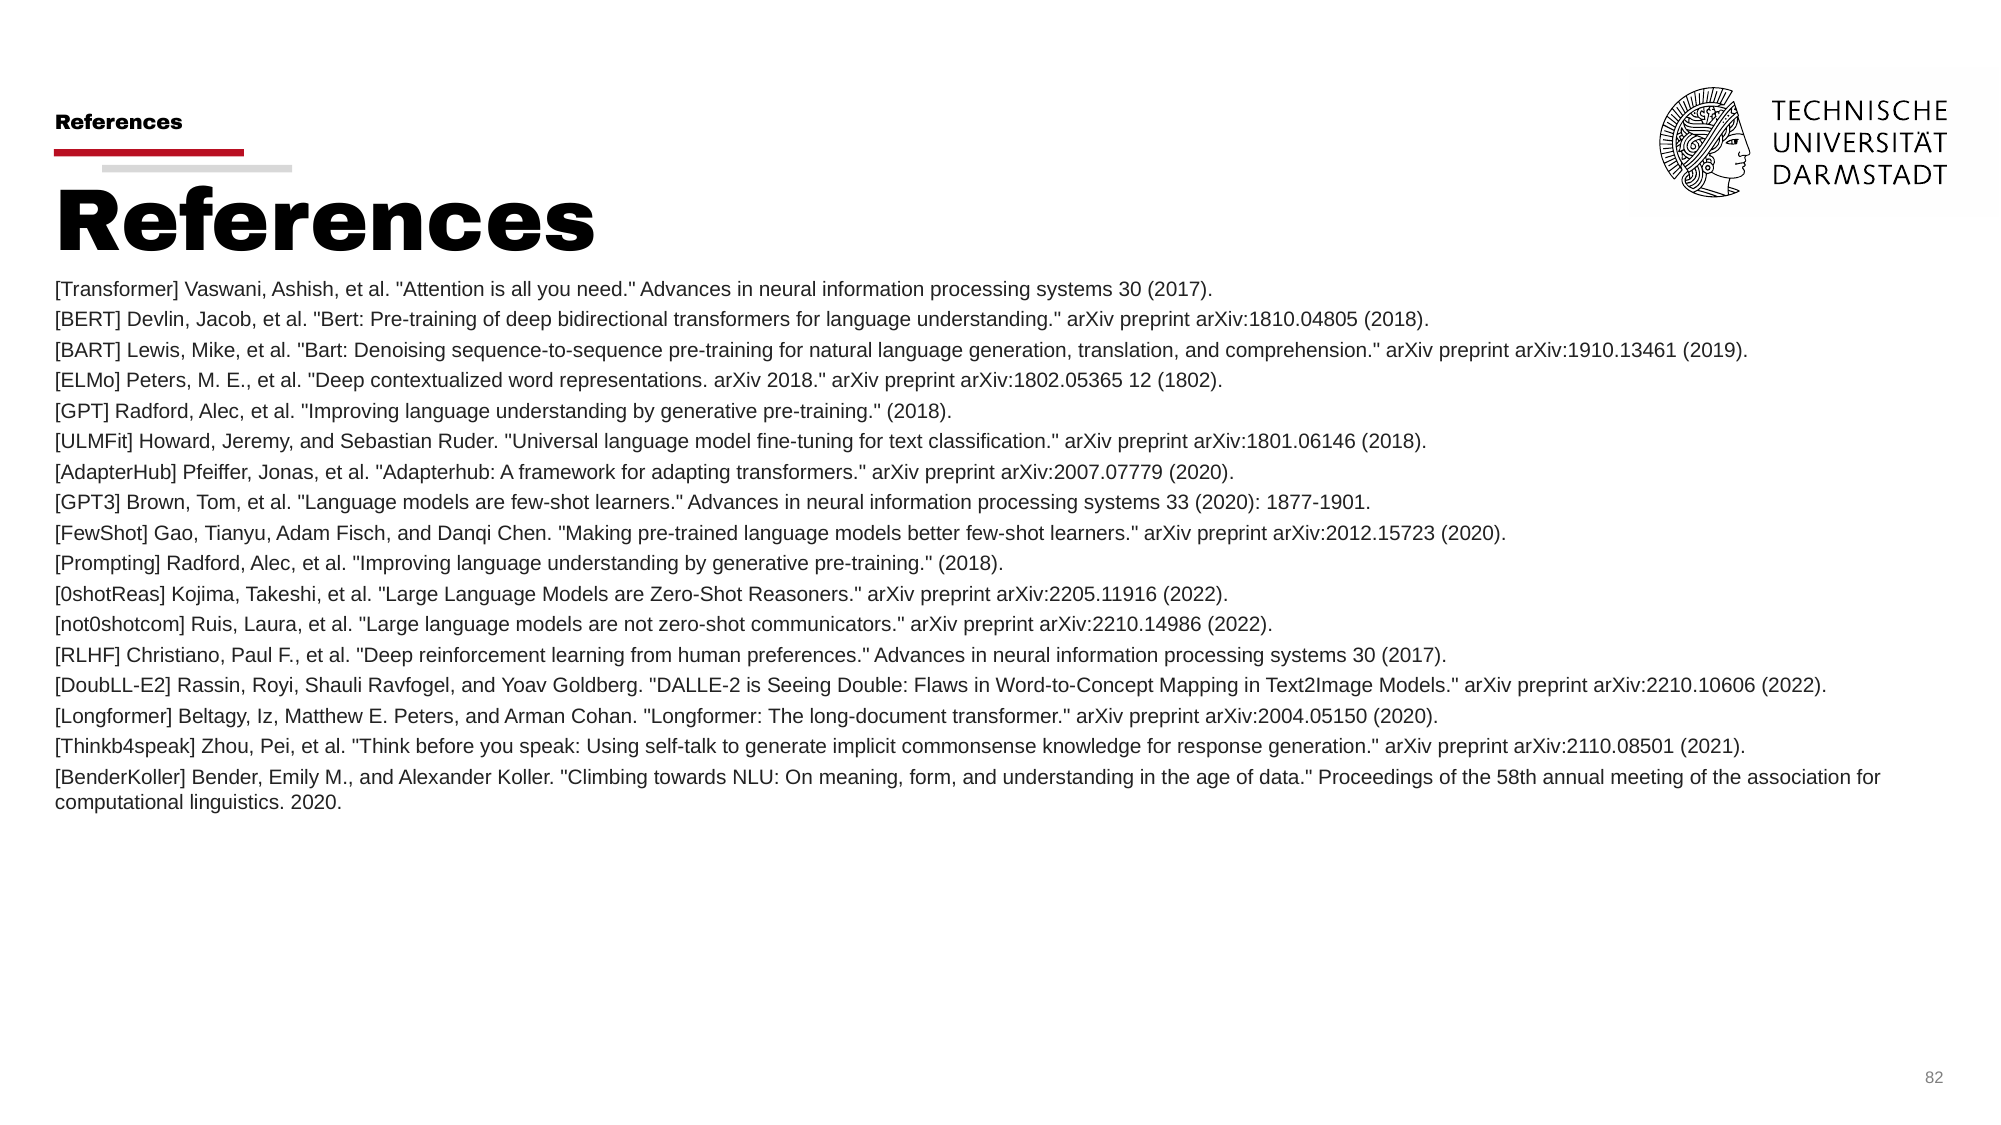

# References
References
[Transformer] Vaswani, Ashish, et al. "Attention is all you need." Advances in neural information processing systems 30 (2017).
[BERT] Devlin, Jacob, et al. "Bert: Pre-training of deep bidirectional transformers for language understanding." arXiv preprint arXiv:1810.04805 (2018).
[BART] Lewis, Mike, et al. "Bart: Denoising sequence-to-sequence pre-training for natural language generation, translation, and comprehension." arXiv preprint arXiv:1910.13461 (2019).
[ELMo] Peters, M. E., et al. "Deep contextualized word representations. arXiv 2018." arXiv preprint arXiv:1802.05365 12 (1802).
[GPT] Radford, Alec, et al. "Improving language understanding by generative pre-training." (2018).
[ULMFit] Howard, Jeremy, and Sebastian Ruder. "Universal language model fine-tuning for text classification." arXiv preprint arXiv:1801.06146 (2018).
[AdapterHub] Pfeiffer, Jonas, et al. "Adapterhub: A framework for adapting transformers." arXiv preprint arXiv:2007.07779 (2020).
[GPT3] Brown, Tom, et al. "Language models are few-shot learners." Advances in neural information processing systems 33 (2020): 1877-1901.
[FewShot] Gao, Tianyu, Adam Fisch, and Danqi Chen. "Making pre-trained language models better few-shot learners." arXiv preprint arXiv:2012.15723 (2020).
[Prompting] Radford, Alec, et al. "Improving language understanding by generative pre-training." (2018).
[0shotReas] Kojima, Takeshi, et al. "Large Language Models are Zero-Shot Reasoners." arXiv preprint arXiv:2205.11916 (2022).
[not0shotcom] Ruis, Laura, et al. "Large language models are not zero-shot communicators." arXiv preprint arXiv:2210.14986 (2022).
[RLHF] Christiano, Paul F., et al. "Deep reinforcement learning from human preferences." Advances in neural information processing systems 30 (2017).
[DoubLL-E2] Rassin, Royi, Shauli Ravfogel, and Yoav Goldberg. "DALLE-2 is Seeing Double: Flaws in Word-to-Concept Mapping in Text2Image Models." arXiv preprint arXiv:2210.10606 (2022).
[Longformer] Beltagy, Iz, Matthew E. Peters, and Arman Cohan. "Longformer: The long-document transformer." arXiv preprint arXiv:2004.05150 (2020).
[Thinkb4speak] Zhou, Pei, et al. "Think before you speak: Using self-talk to generate implicit commonsense knowledge for response generation." arXiv preprint arXiv:2110.08501 (2021).
[BenderKoller] Bender, Emily M., and Alexander Koller. "Climbing towards NLU: On meaning, form, and understanding in the age of data." Proceedings of the 58th annual meeting of the association for computational linguistics. 2020.

82